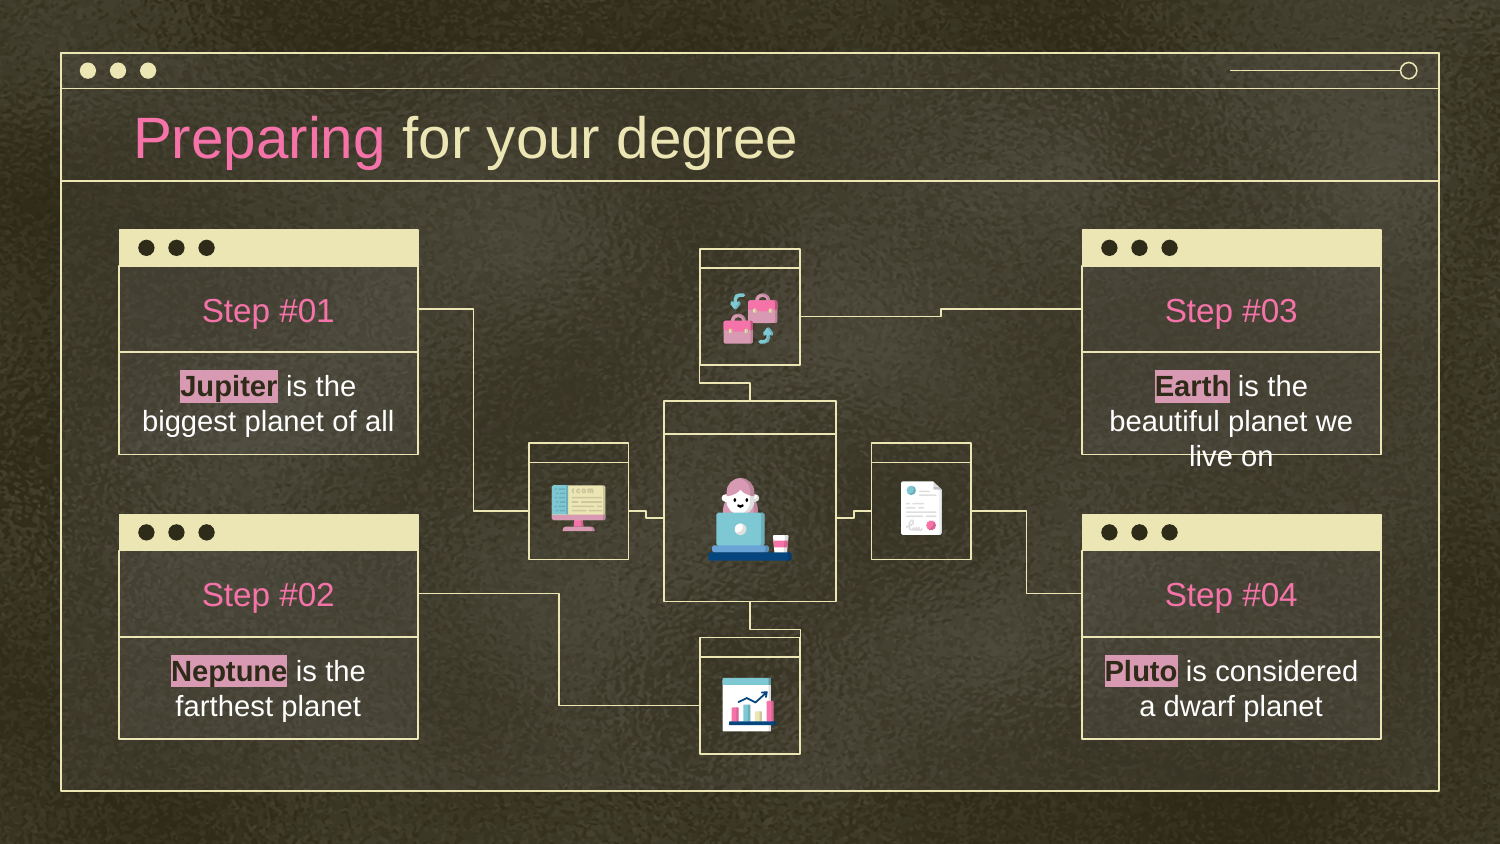

# Preparing for your degree

Step #01
Step #03

Jupiter is the biggest planet of all
Earth is the beautiful planet we live on

Step #02
Step #04

Neptune is the farthest planet
Pluto is considered a dwarf planet